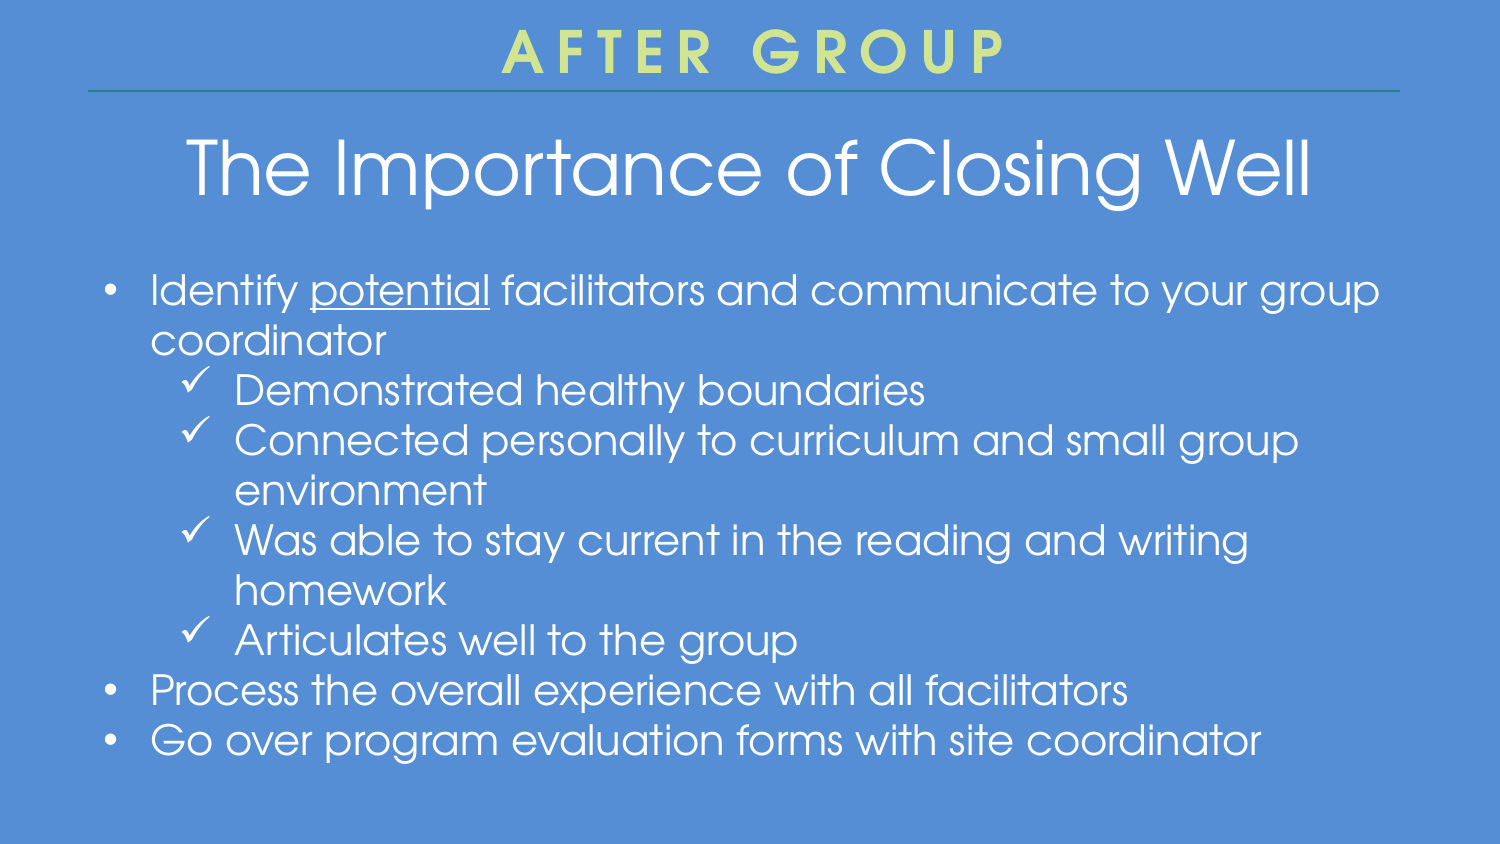

AFTER GROUP
The Importance of Closing Well
Identify potential facilitators and communicate to your group coordinator
Demonstrated healthy boundaries
Connected personally to curriculum and small group         environment
Was able to stay current in the reading and writing              homework
Articulates well to the group
Process the overall experience with all facilitators
Go over program evaluation forms with site coordinator